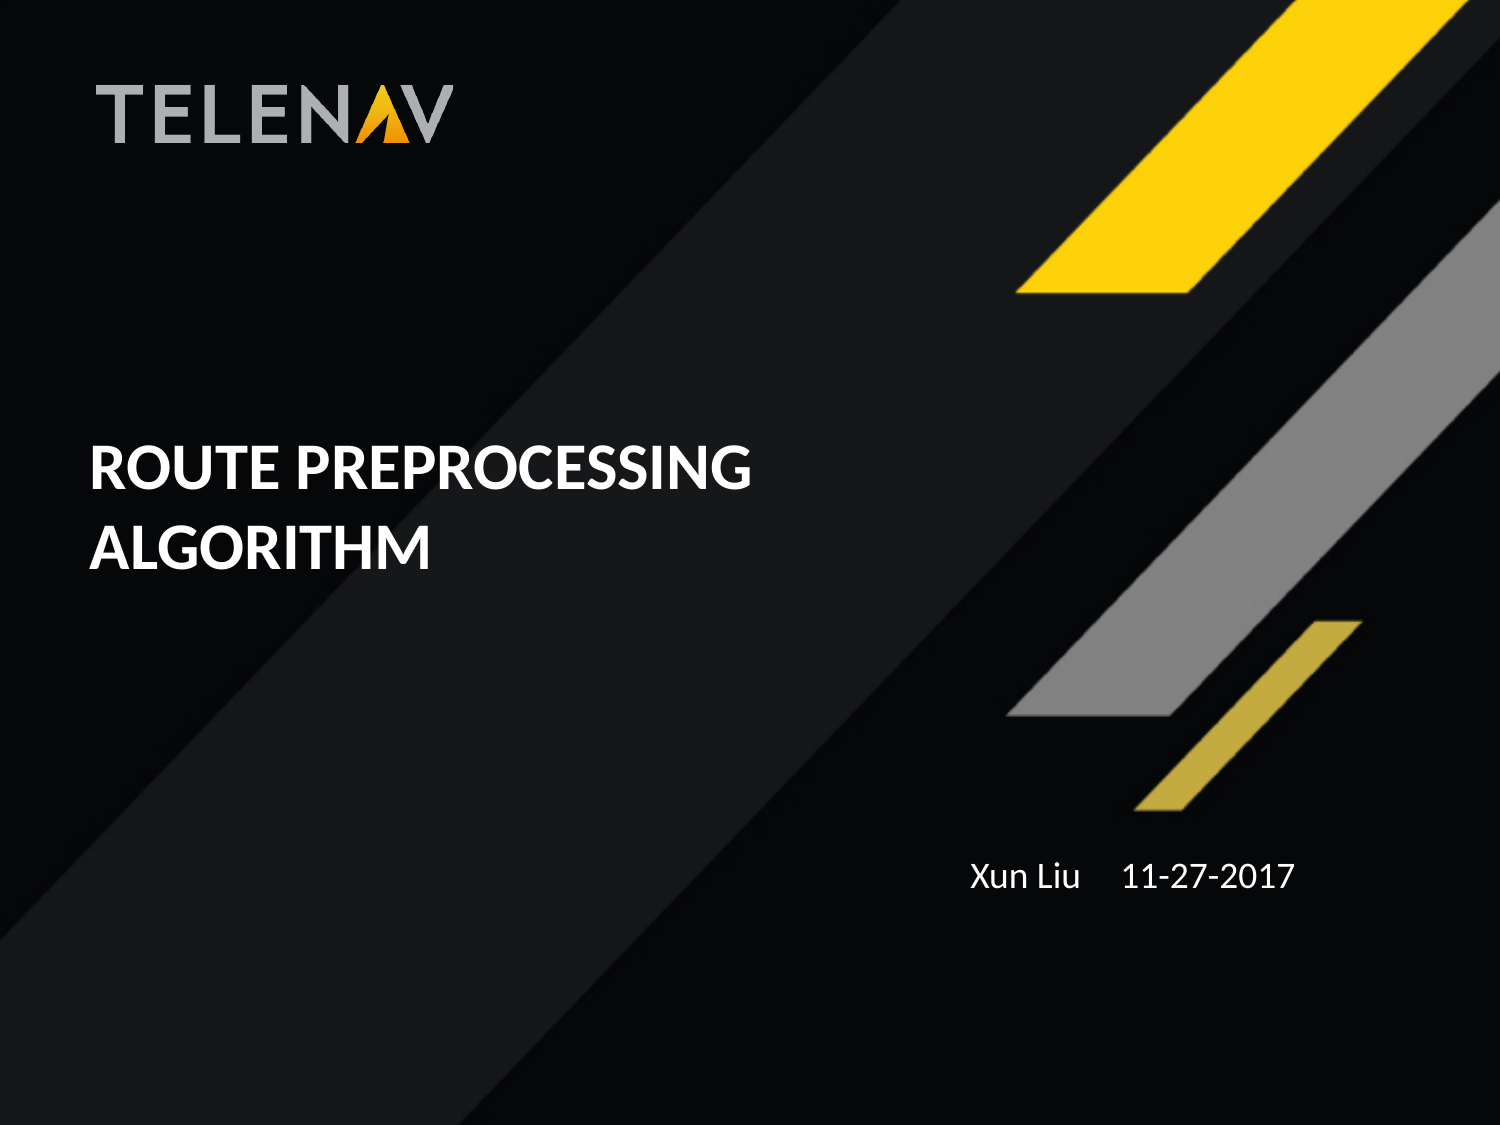

# Route Preprocessing Algorithm
Xun Liu   	11-27-2017